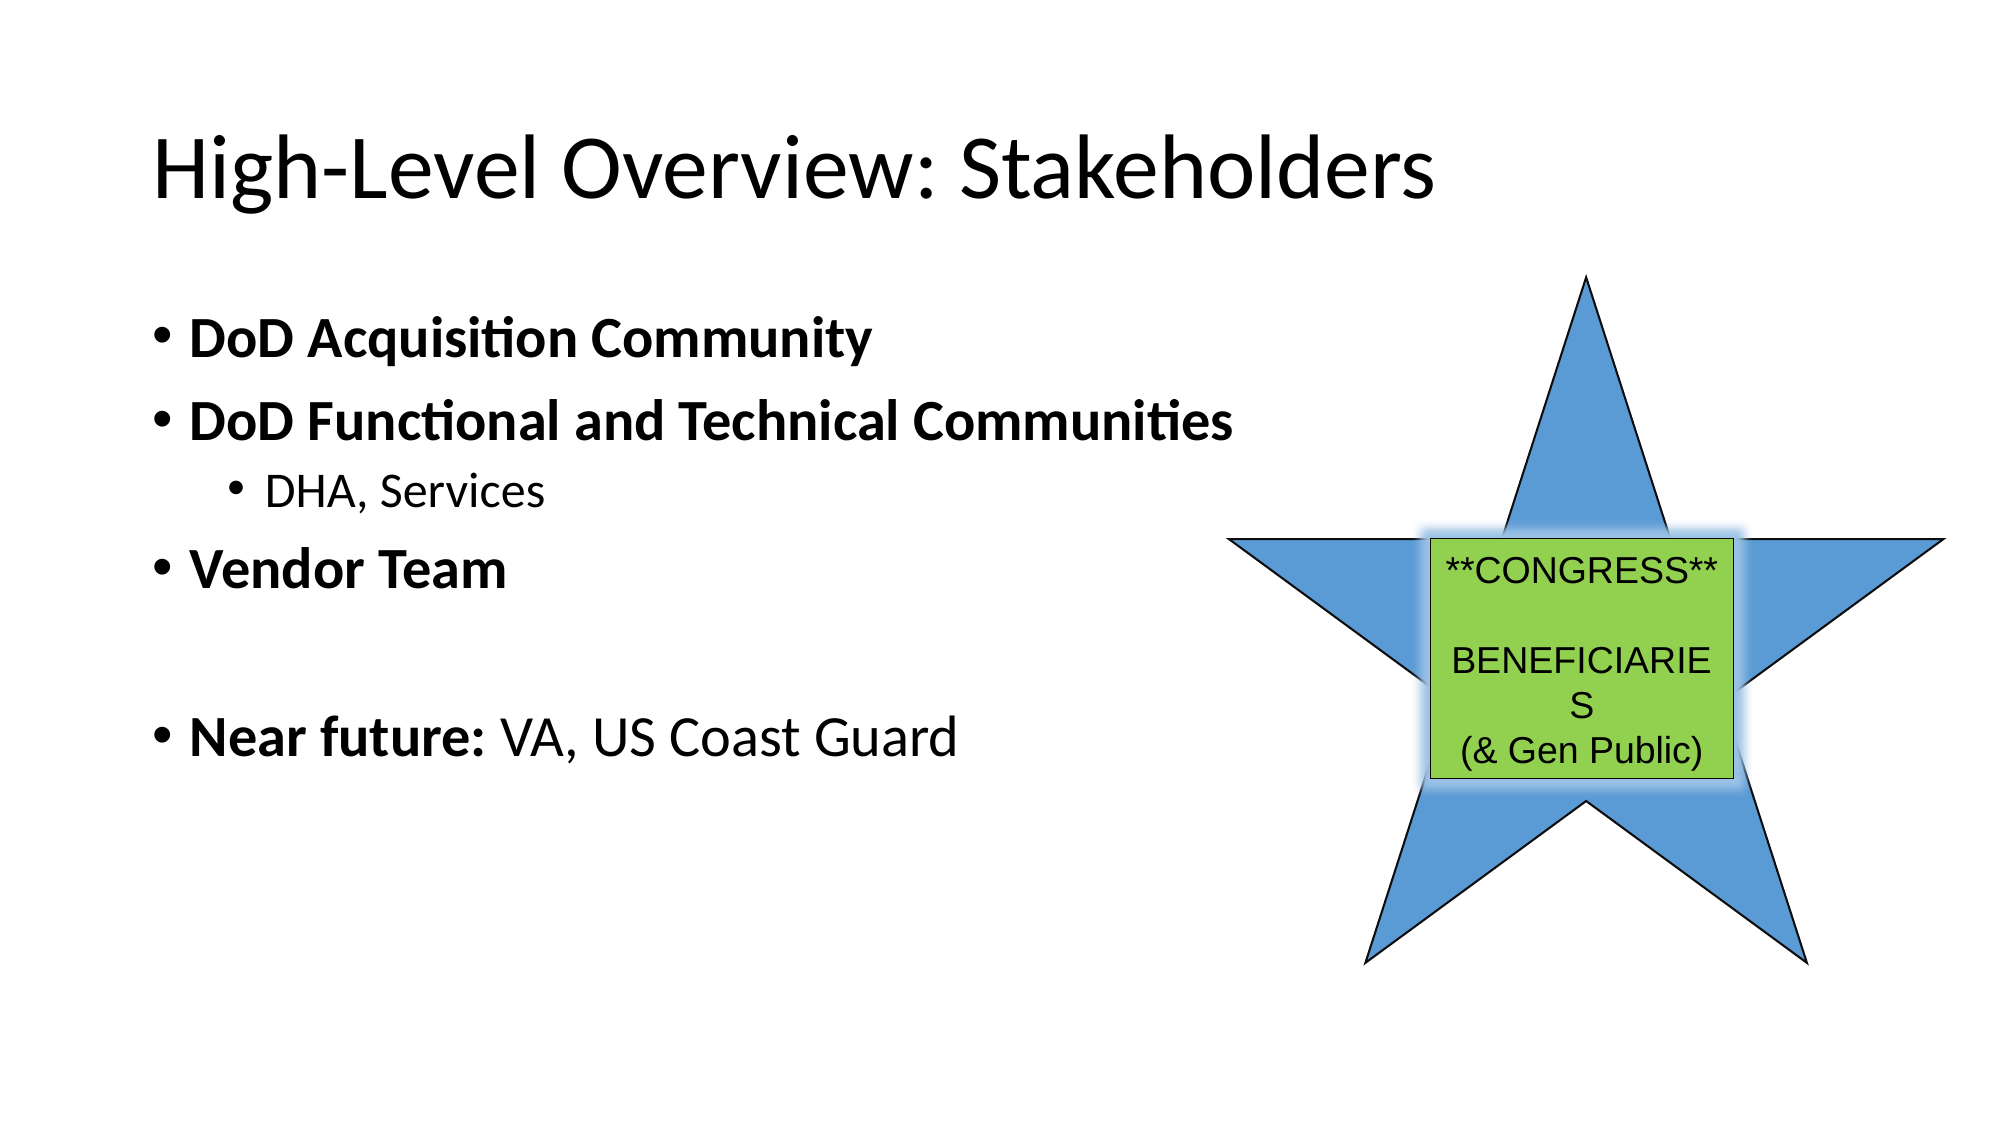

# High-Level Overview: Stakeholders

DoD Acquisition Community
DoD Functional and Technical Communities
DHA, Services
Vendor Team

Near future: VA, US Coast Guard
**CONGRESS**

BENEFICIARIES
(& Gen Public)